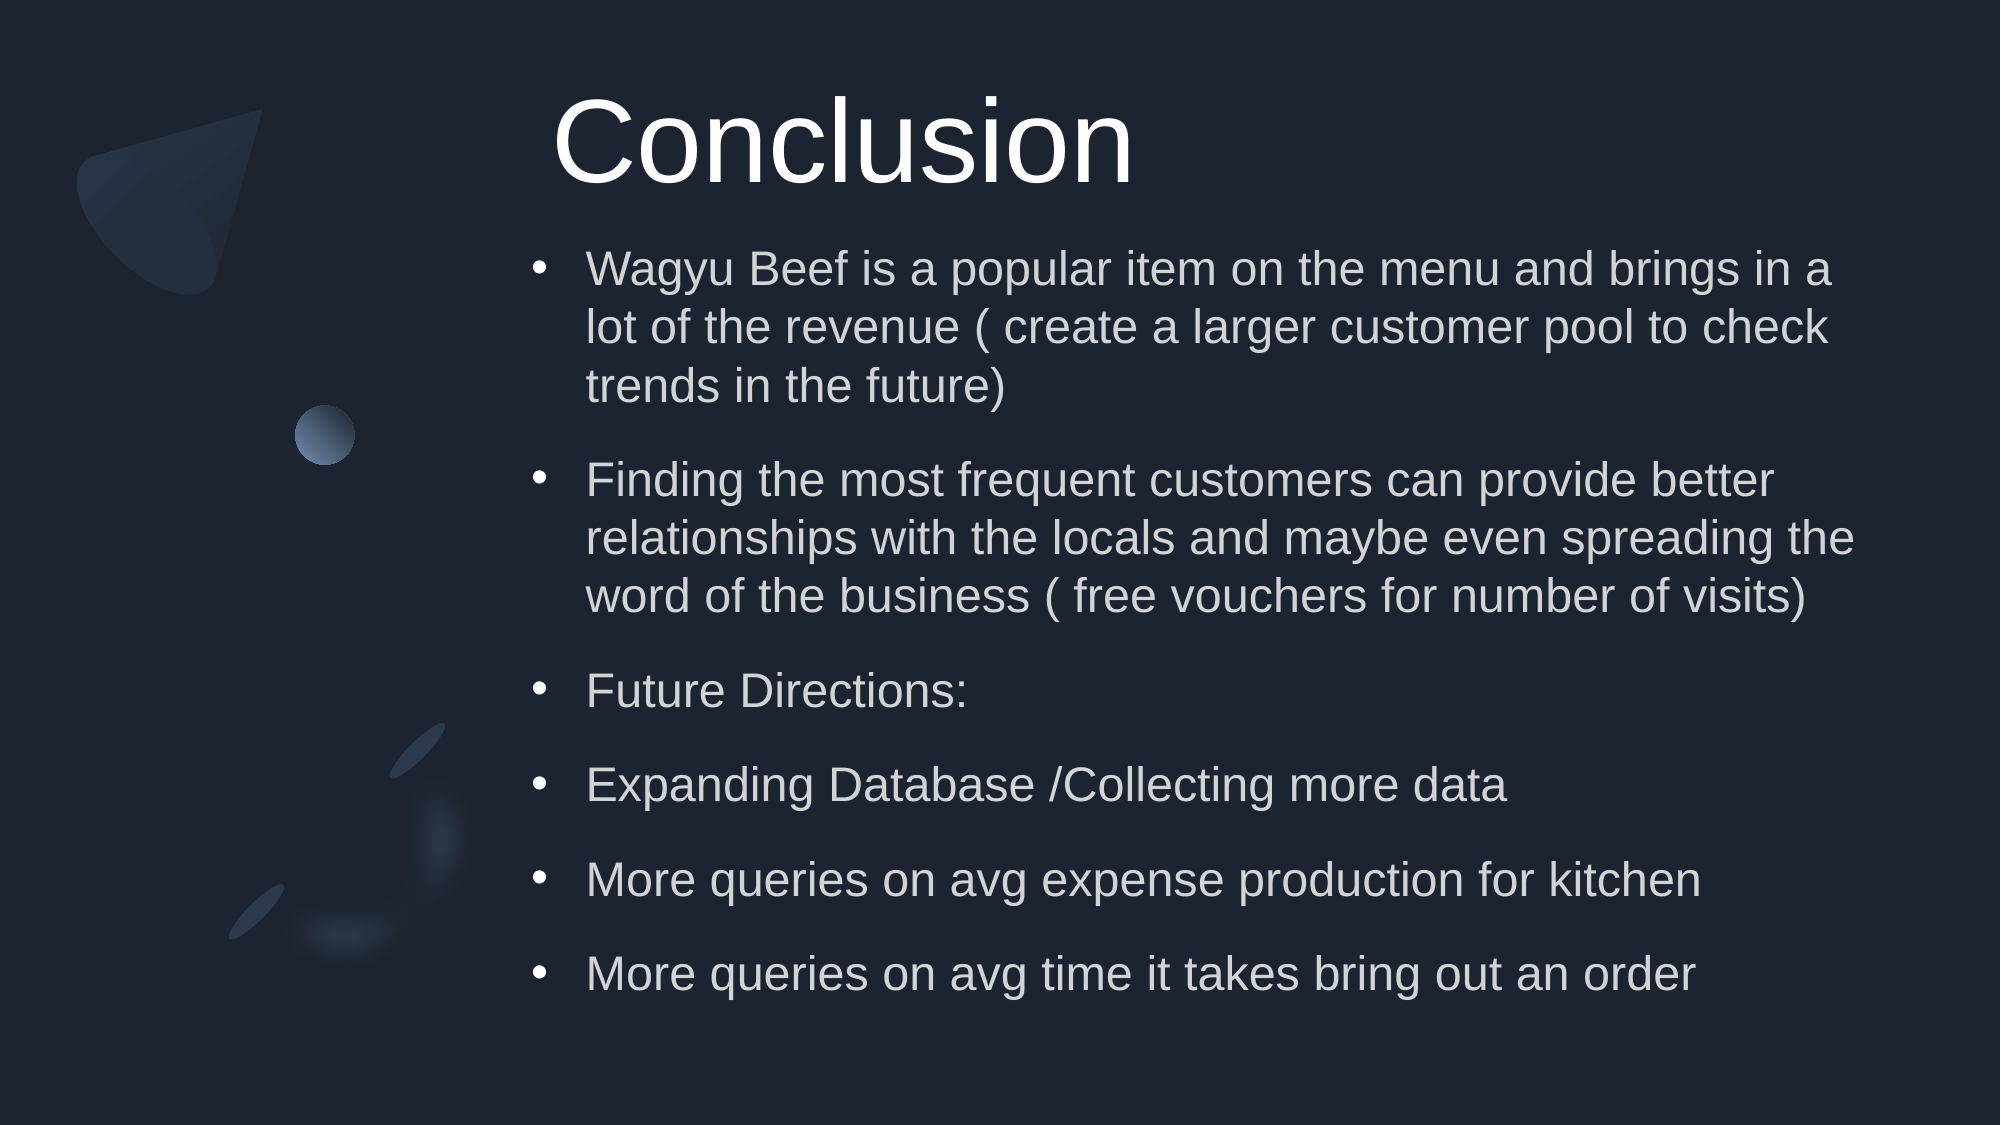

# Conclusion
Wagyu Beef is a popular item on the menu and brings in a lot of the revenue ( create a larger customer pool to check trends in the future)
Finding the most frequent customers can provide better relationships with the locals and maybe even spreading the word of the business ( free vouchers for number of visits)
Future Directions:
Expanding Database /Collecting more data
More queries on avg expense production for kitchen
More queries on avg time it takes bring out an order